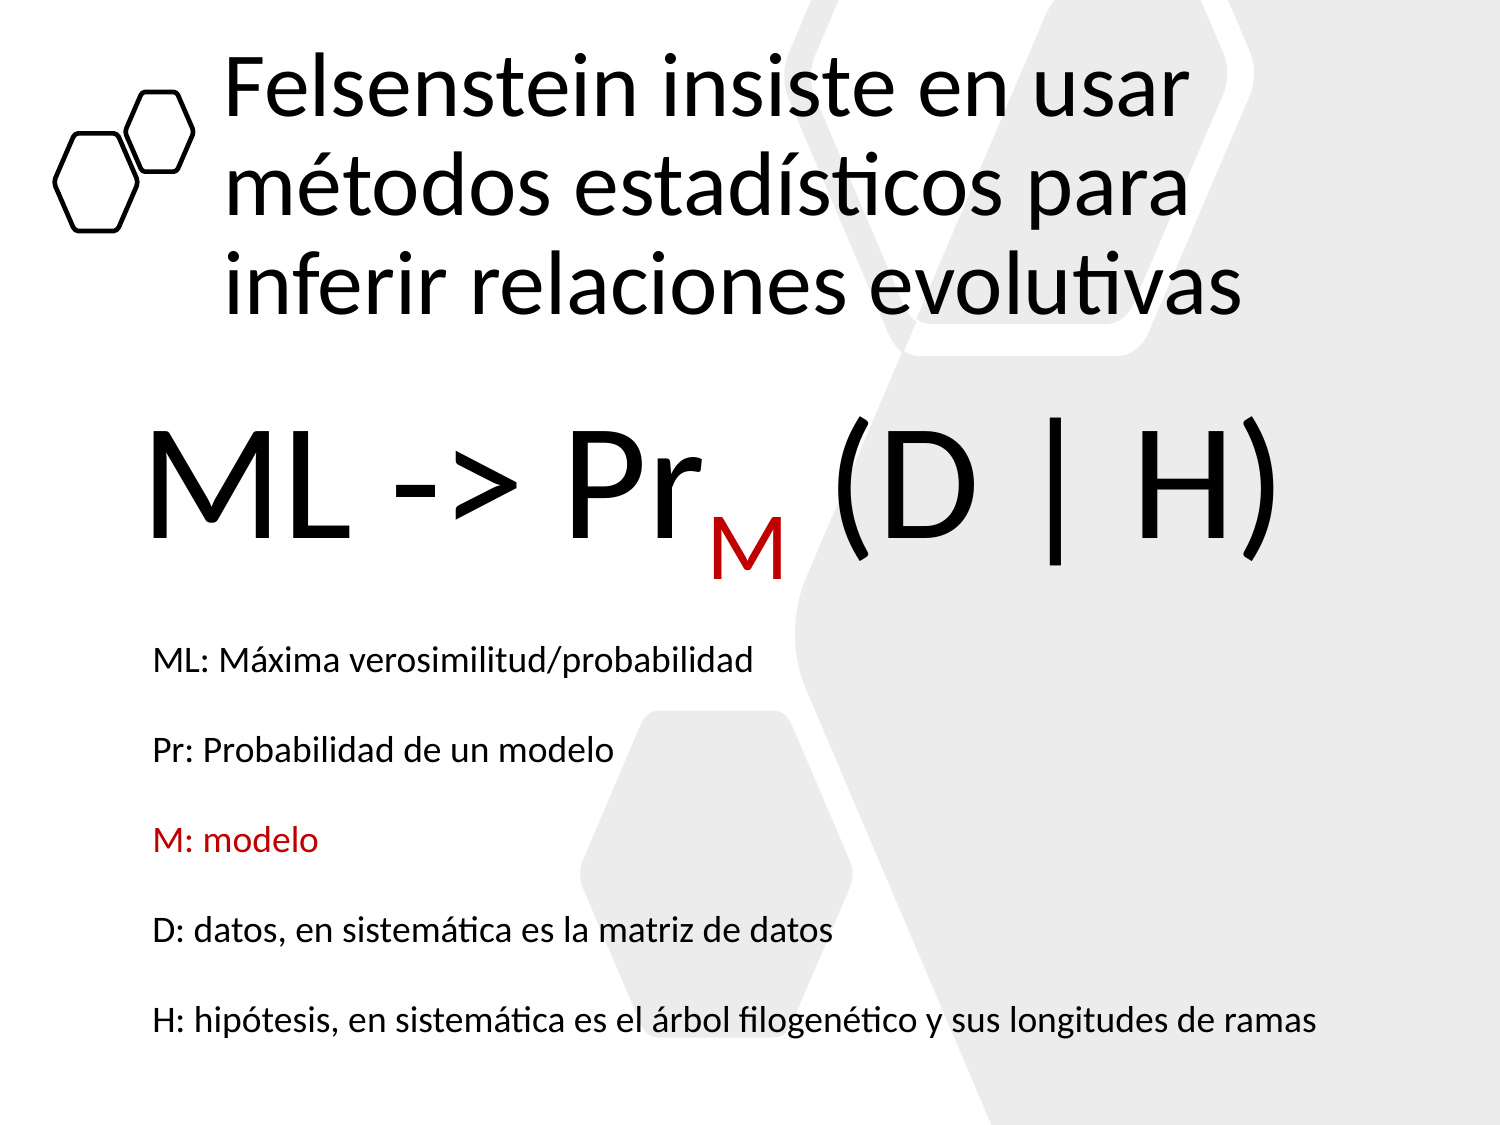

# Felsenstein insiste en usar métodos estadísticos para inferir relaciones evolutivas

ML -> PrM (D | H)
ML: Máxima verosimilitud/probabilidad

Pr: Probabilidad de un modelo

M: modelo

D: datos, en sistemática es la matriz de datos

H: hipótesis, en sistemática es el árbol filogenético y sus longitudes de ramas